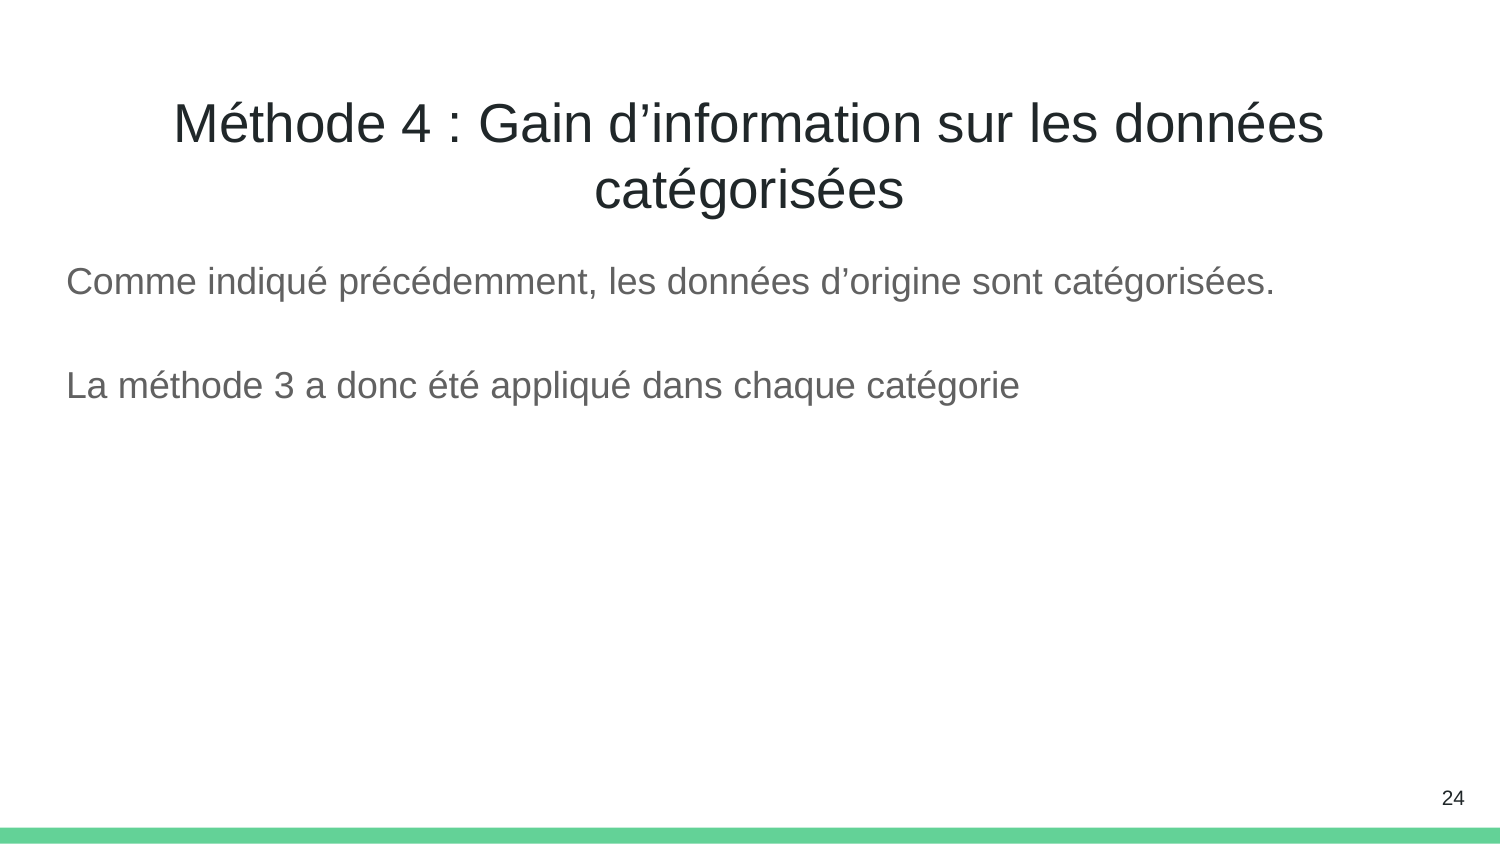

# Méthode 4 : Gain d’information sur les données catégorisées
Comme indiqué précédemment, les données d’origine sont catégorisées.

La méthode 3 a donc été appliqué dans chaque catégorie
24